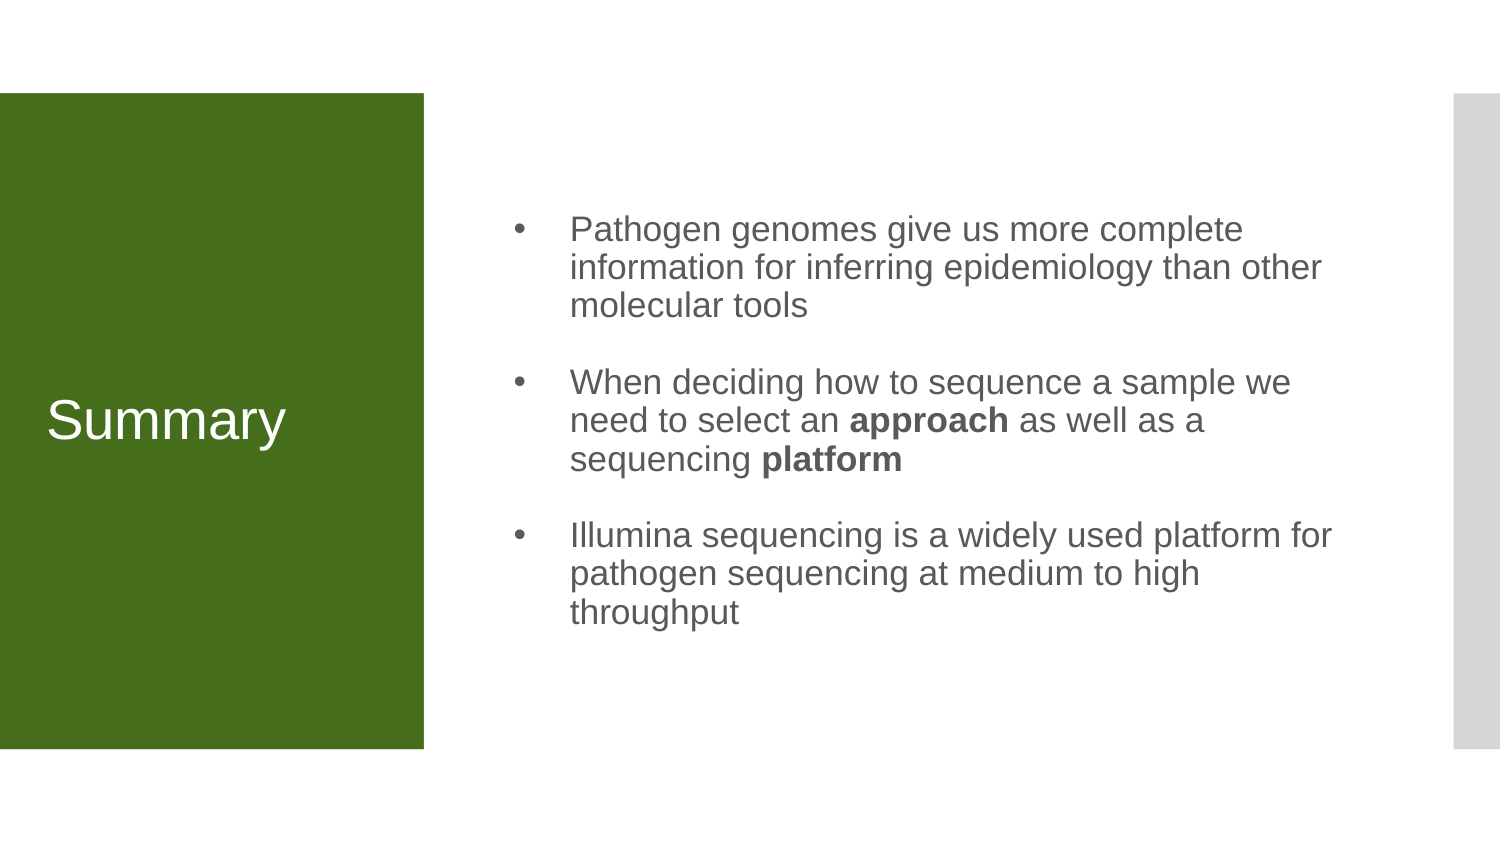

Pathogen genomes give us more complete information for inferring epidemiology than other molecular tools

When deciding how to sequence a sample we need to select an approach as well as a sequencing platform

Illumina sequencing is a widely used platform for pathogen sequencing at medium to high throughput
# Summary